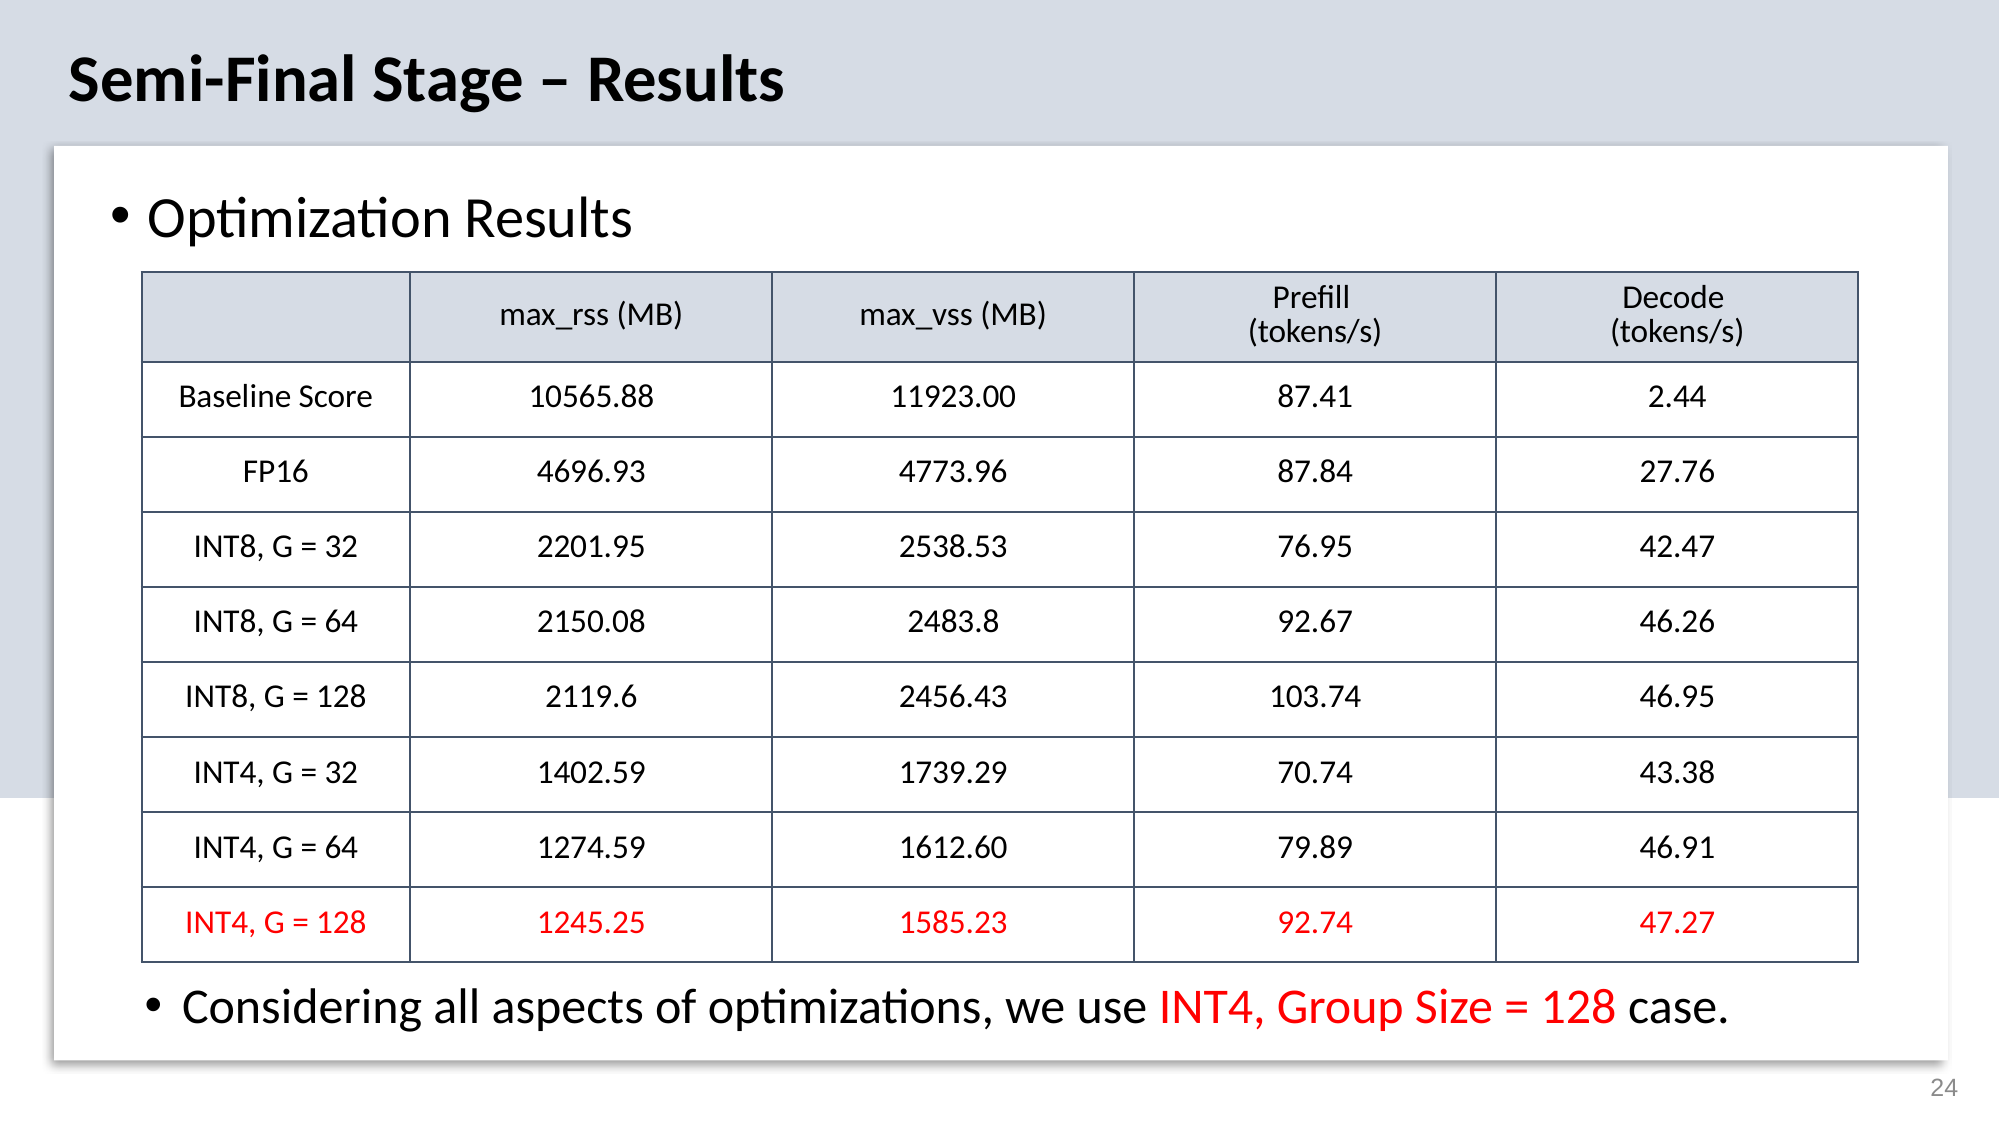

Semi-Final Stage – Results
Optimization Results
|  | max\_rss (MB) | max\_vss (MB) | Prefill (tokens/s) | Decode (tokens/s) |
| --- | --- | --- | --- | --- |
| Baseline Score | 10565.88 | 11923.00 | 87.41 | 2.44 |
| FP16 | 4696.93 | 4773.96 | 87.84 | 27.76 |
| INT8, G = 32 | 2201.95 | 2538.53 | 76.95 | 42.47 |
| INT8, G = 64 | 2150.08 | 2483.8 | 92.67 | 46.26 |
| INT8, G = 128 | 2119.6 | 2456.43 | 103.74 | 46.95 |
| INT4, G = 32 | 1402.59 | 1739.29 | 70.74 | 43.38 |
| INT4, G = 64 | 1274.59 | 1612.60 | 79.89 | 46.91 |
| INT4, G = 128 | 1245.25 | 1585.23 | 92.74 | 47.27 |
Considering all aspects of optimizations, we use INT4, Group Size = 128 case.
24